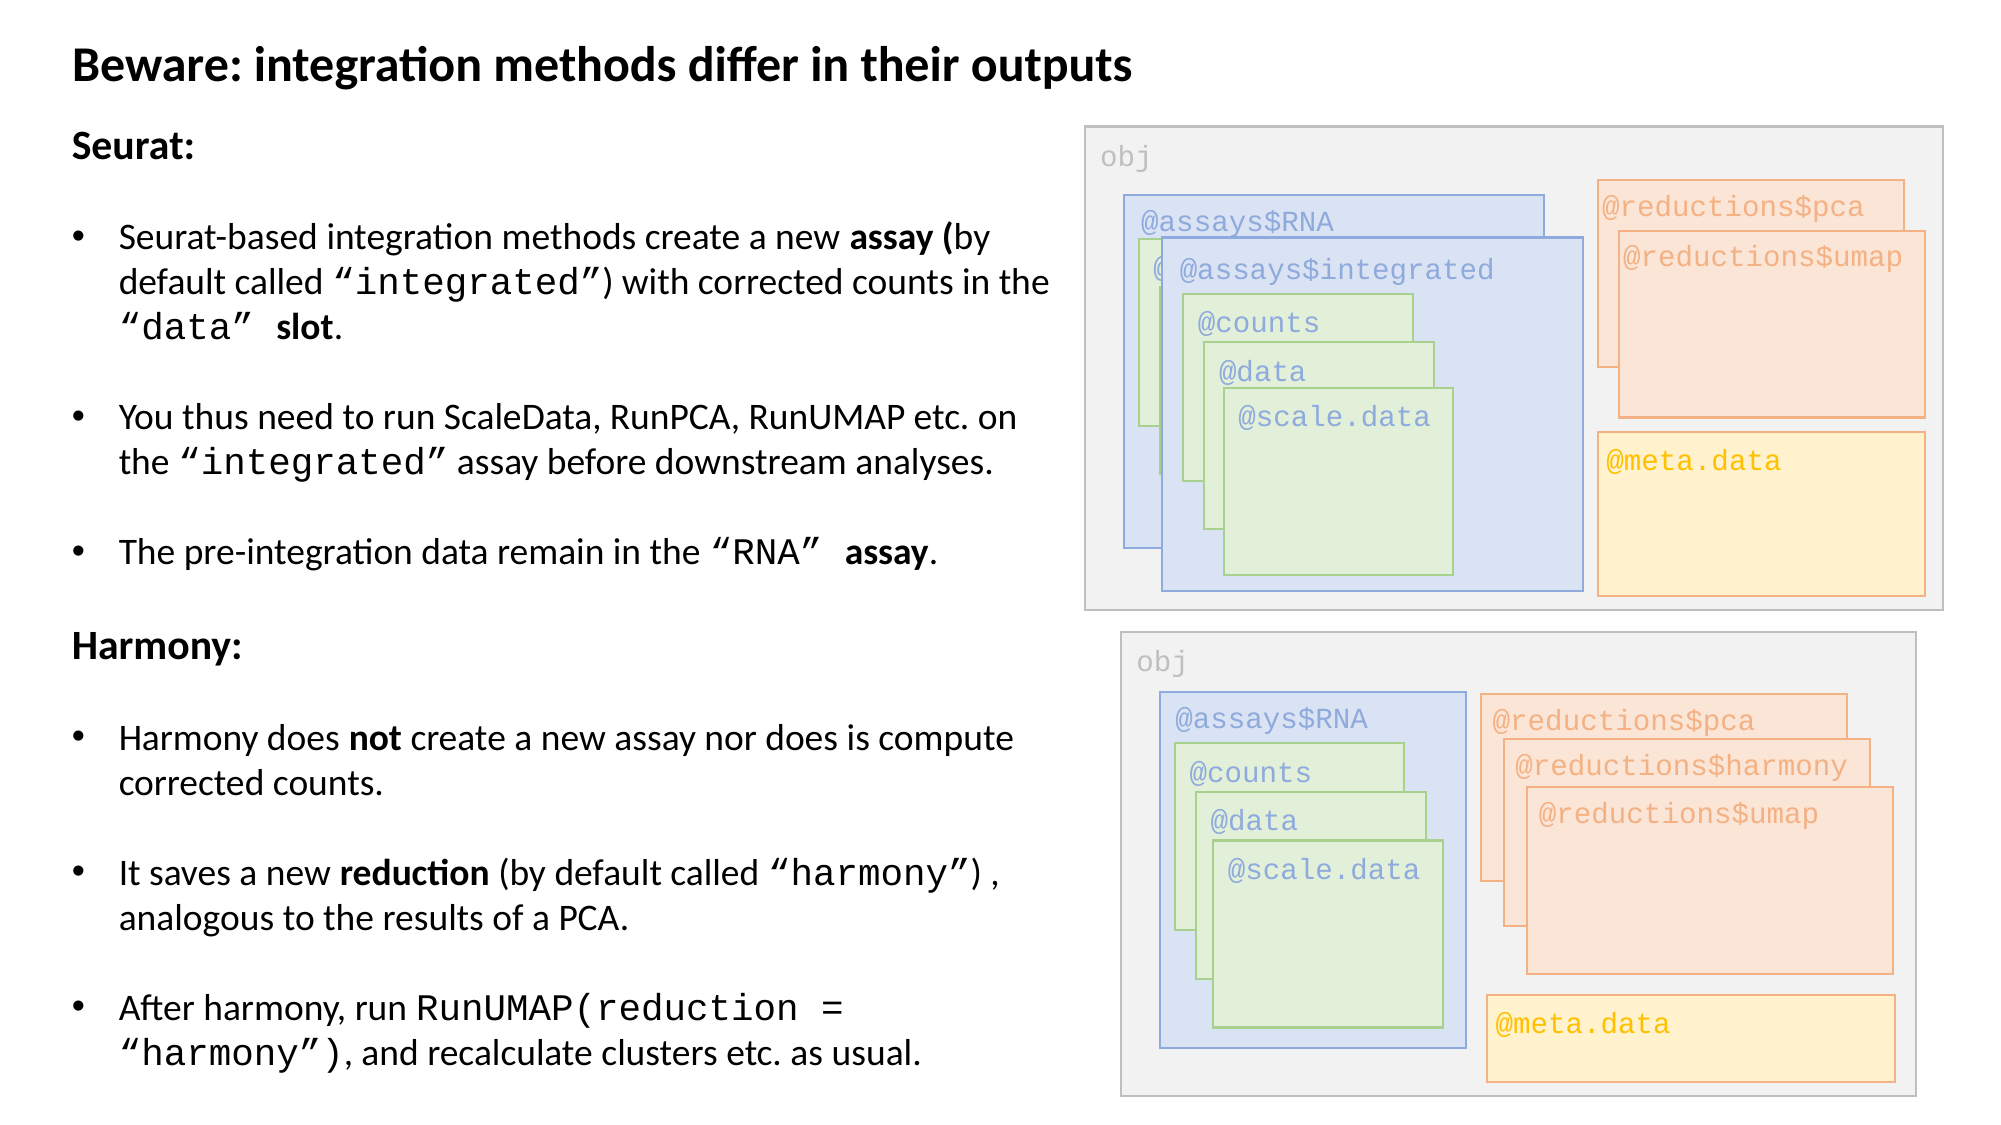

Beware: integration methods differ in their outputs
Seurat:

Seurat-based integration methods create a new assay (by default called “integrated”) with corrected counts in the “data” slot.

You thus need to run ScaleData, RunPCA, RunUMAP etc. on the “integrated” assay before downstream analyses.

The pre-integration data remain in the “RNA” assay.

Harmony:

Harmony does not create a new assay nor does is compute corrected counts.

It saves a new reduction (by default called “harmony”) , analogous to the results of a PCA.

After harmony, run RunUMAP(reduction = “harmony”), and recalculate clusters etc. as usual.

obj
@reductions$pca

@assays$RNA
@reductions$umap

@assays$integrated

@counts

@data

@counts

@scale.data

@data

@scale.data

@meta.data

obj

@assays$RNA
@reductions$pca

@reductions$harmony

@counts
@reductions$umap

@data

@scale.data

@meta.data